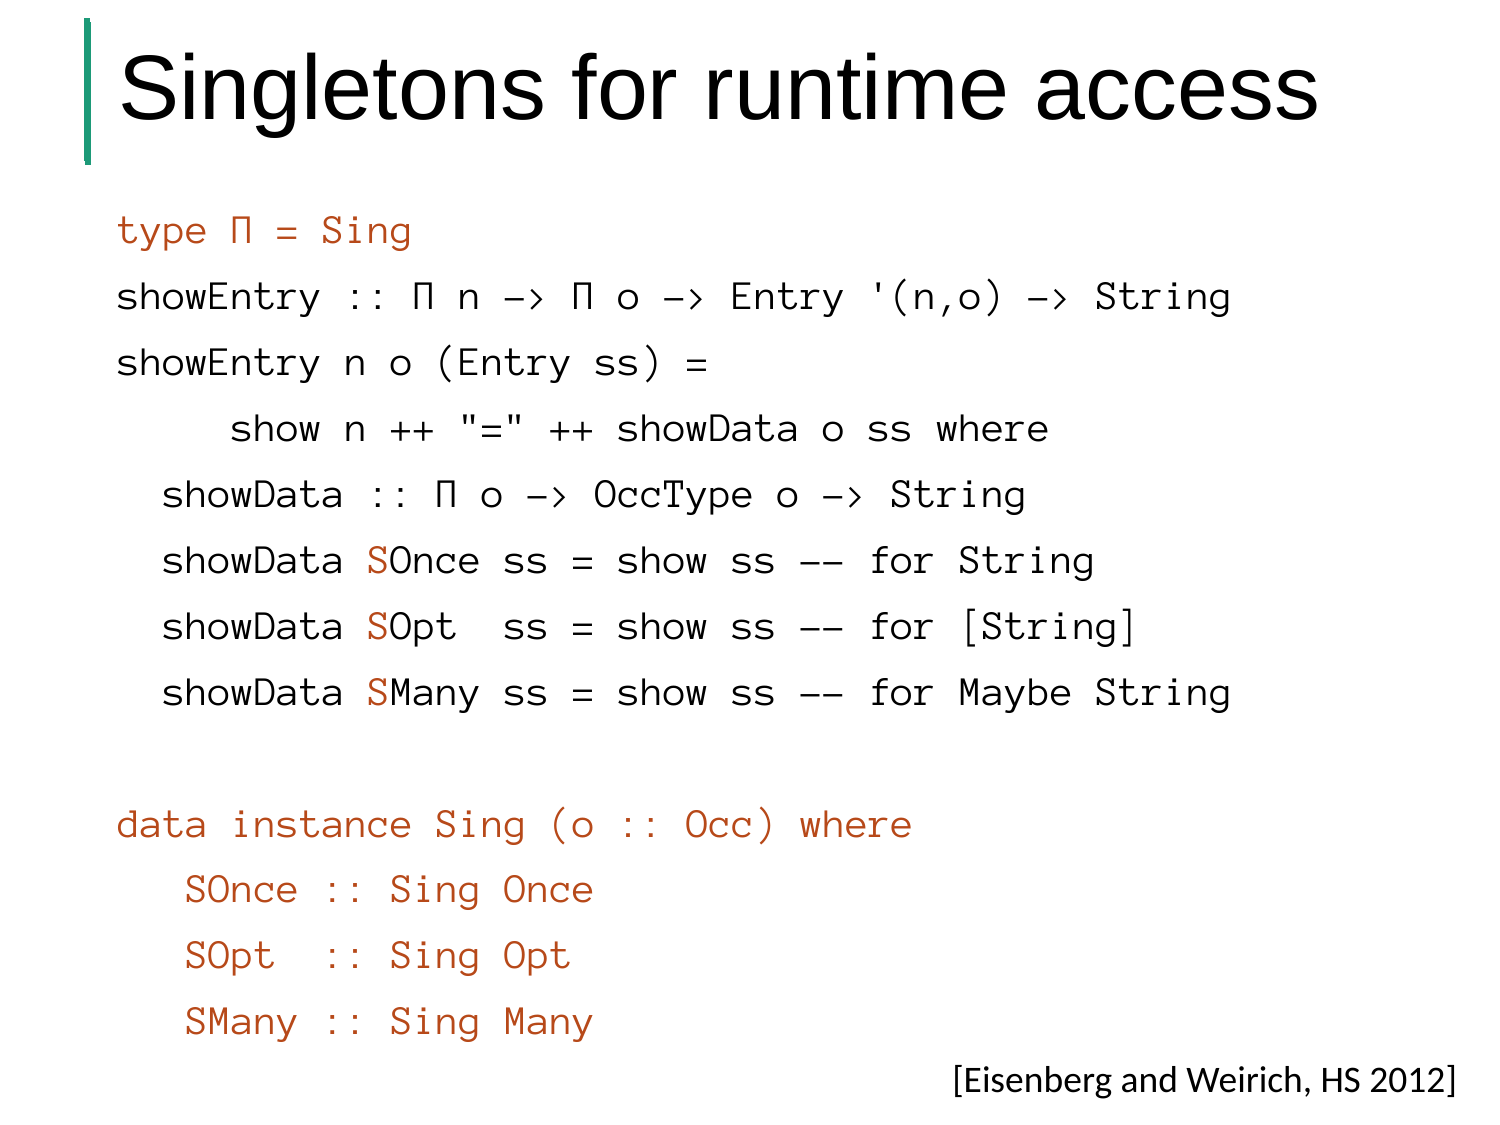

# Singletons for runtime access
type Π = Sing
showEntry :: Π n -> Π o -> Entry '(n,o) -> String
showEntry n o (Entry ss) =
     show n ++ "=" ++ showData o ss where
  showData :: Π o -> OccType o -> String
  showData SOnce ss = show ss -- for String
  showData SOpt  ss = show ss -- for [String]
  showData SMany ss = show ss -- for Maybe String

data instance Sing (o :: Occ) where
   SOnce :: Sing Once
   SOpt  :: Sing Opt
   SMany :: Sing Many

[Eisenberg and Weirich, HS 2012]